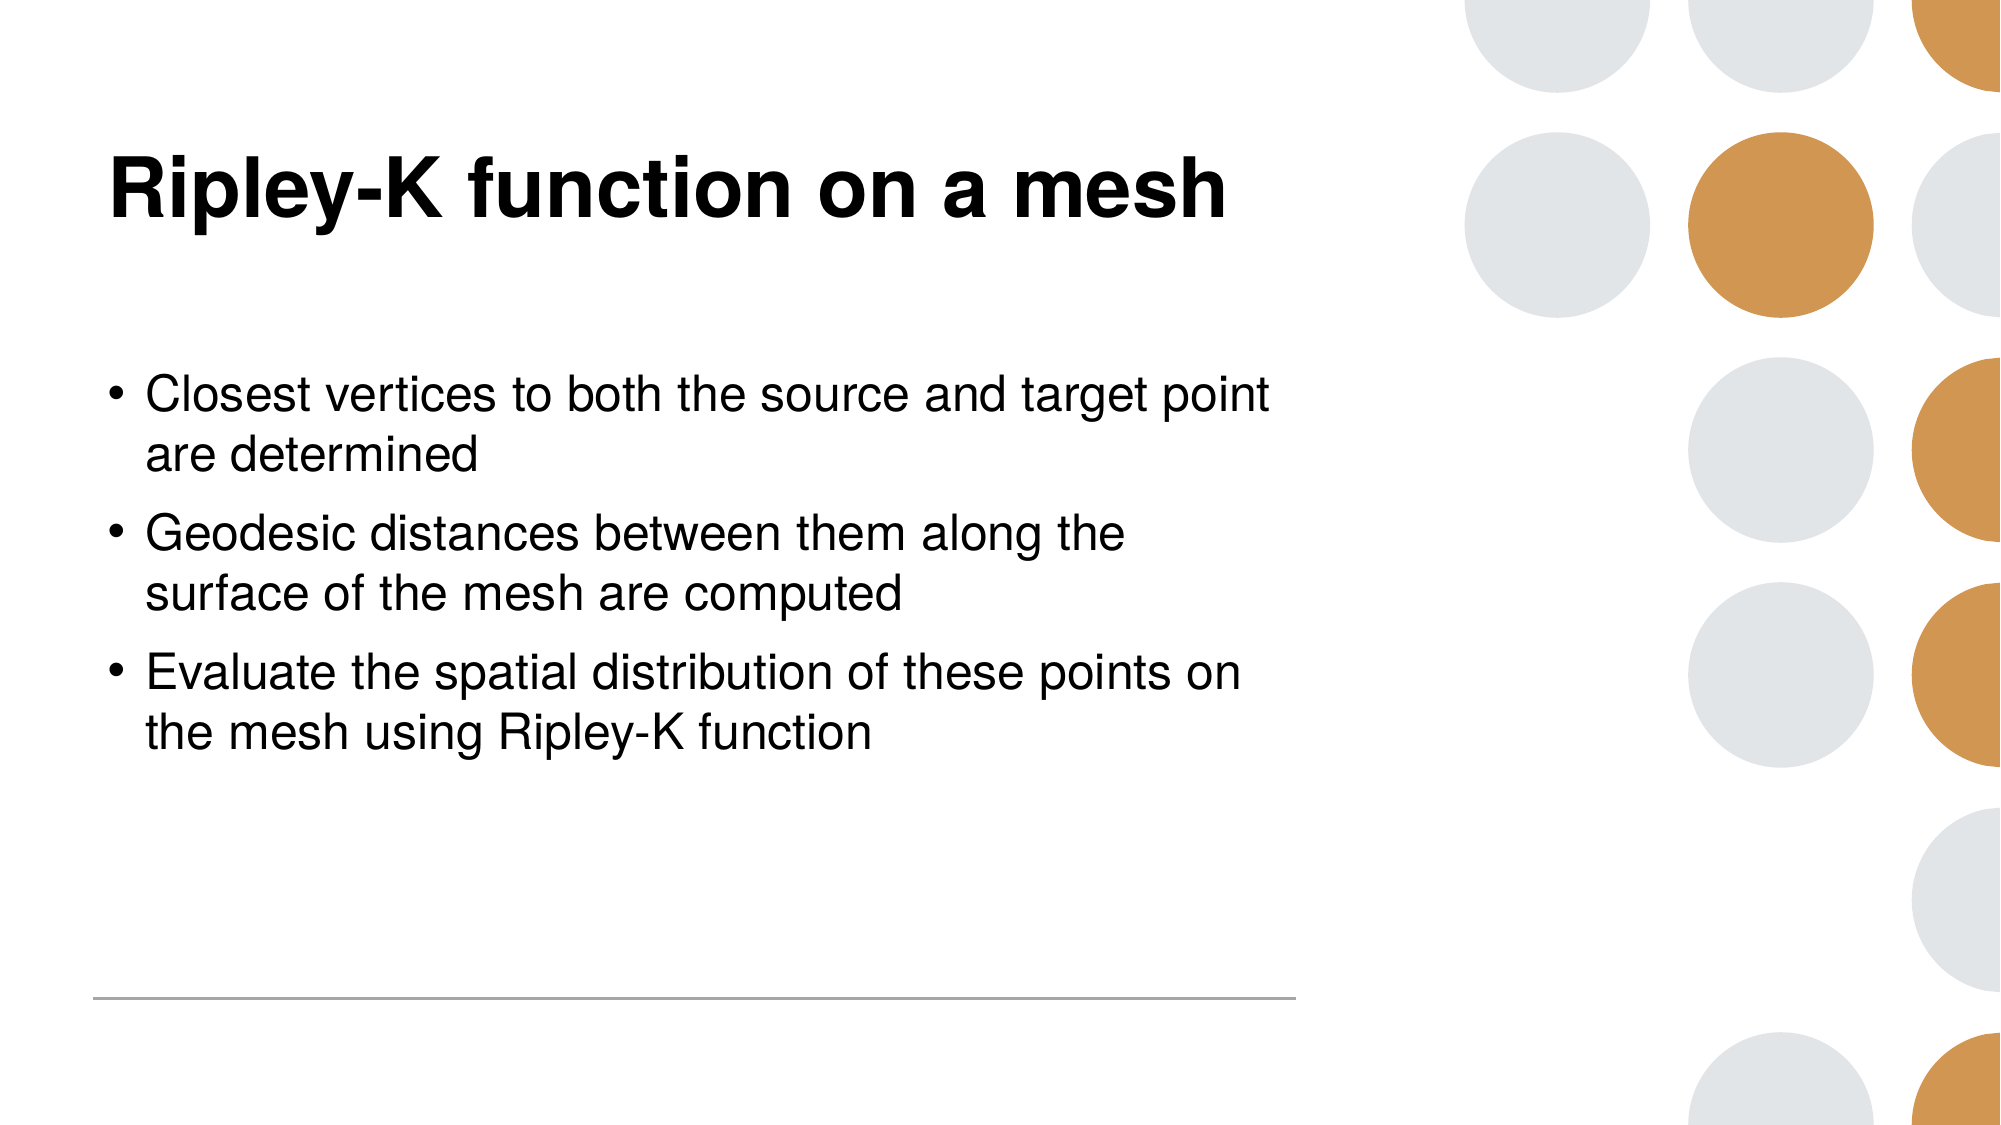

# Ripley-K function on a mesh
Closest vertices to both the source and target point are determined
Geodesic distances between them along the surface of the mesh are computed
Evaluate the spatial distribution of these points on the mesh using Ripley-K function